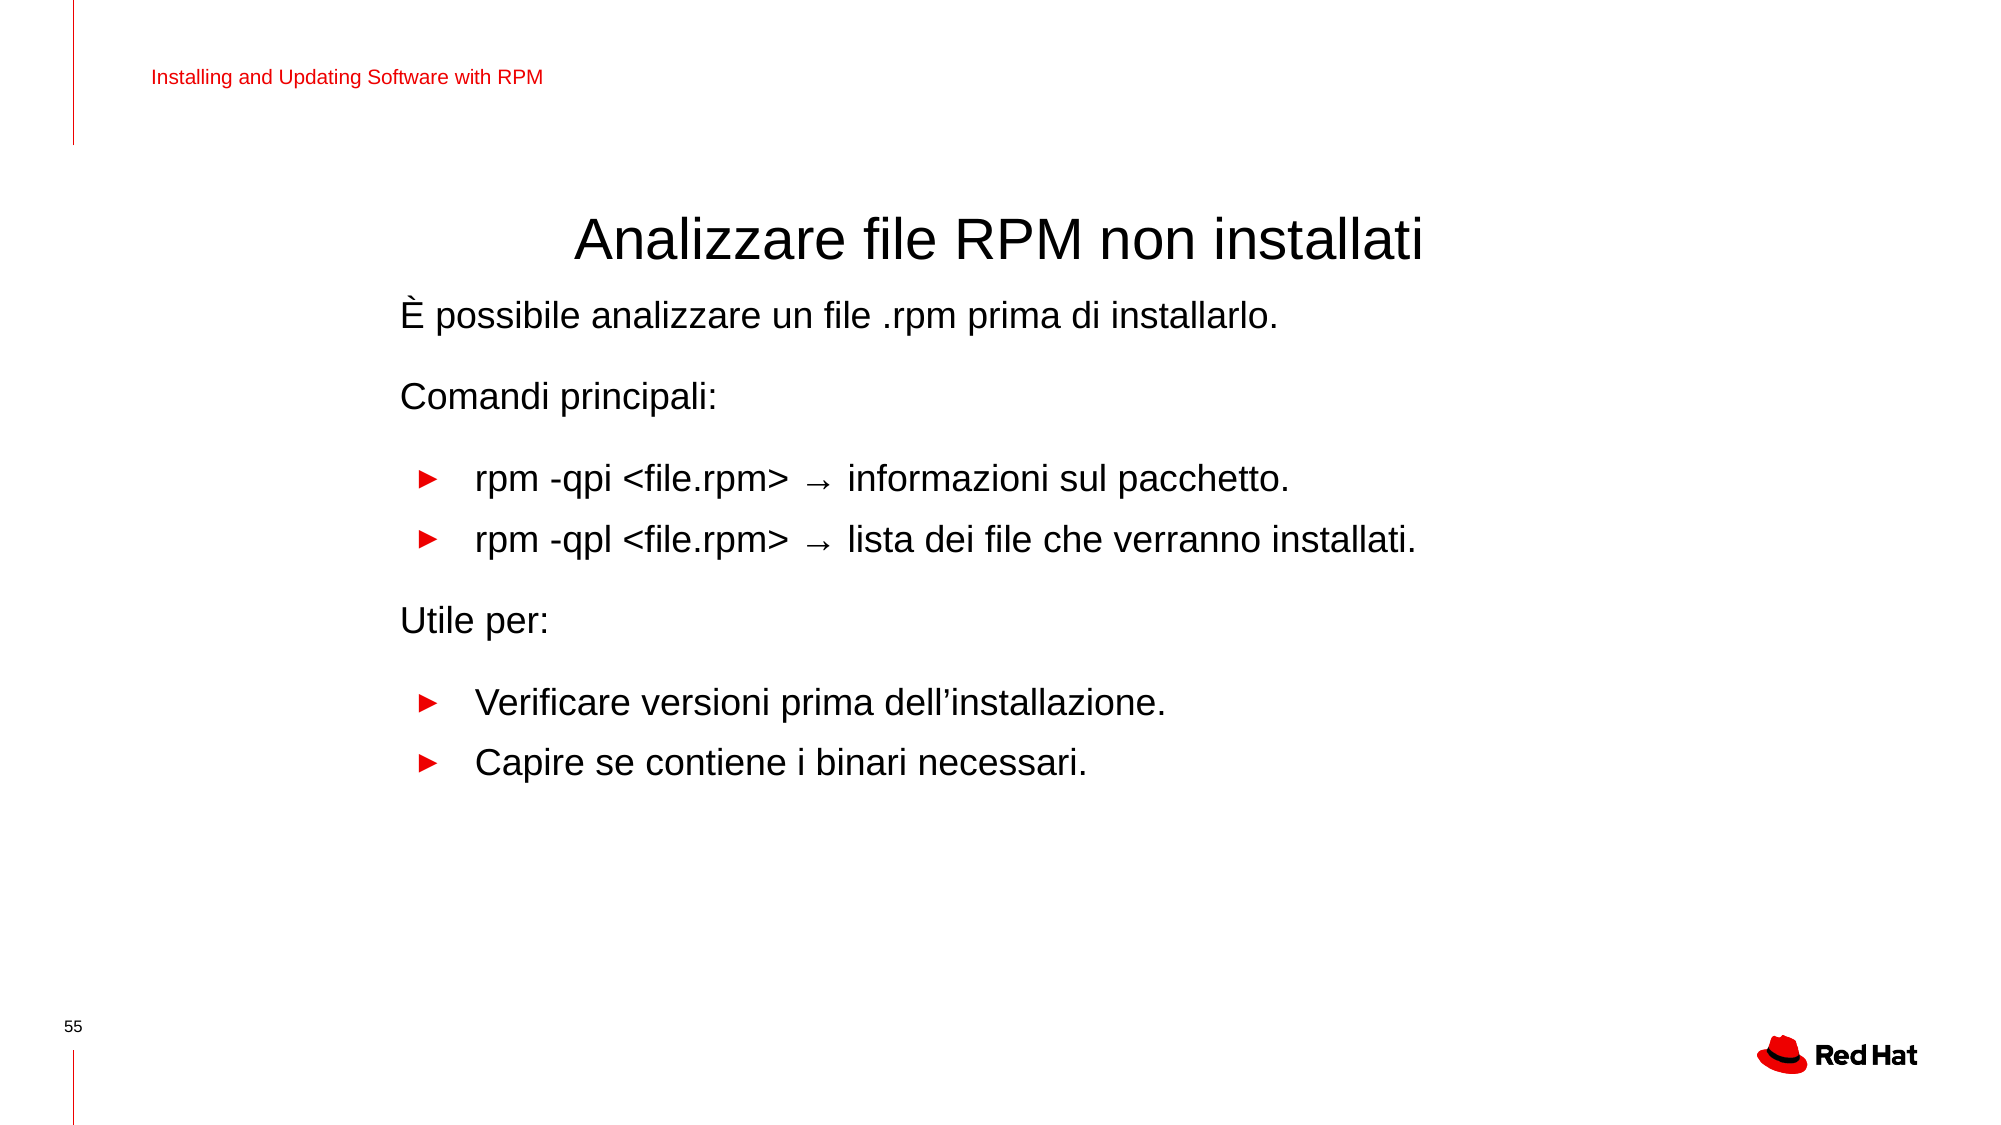

Installing and Updating Software with RPM
# Analizzare file RPM non installati
È possibile analizzare un file .rpm prima di installarlo.
Comandi principali:
rpm -qpi <file.rpm> → informazioni sul pacchetto.
rpm -qpl <file.rpm> → lista dei file che verranno installati.
Utile per:
Verificare versioni prima dell’installazione.
Capire se contiene i binari necessari.
55